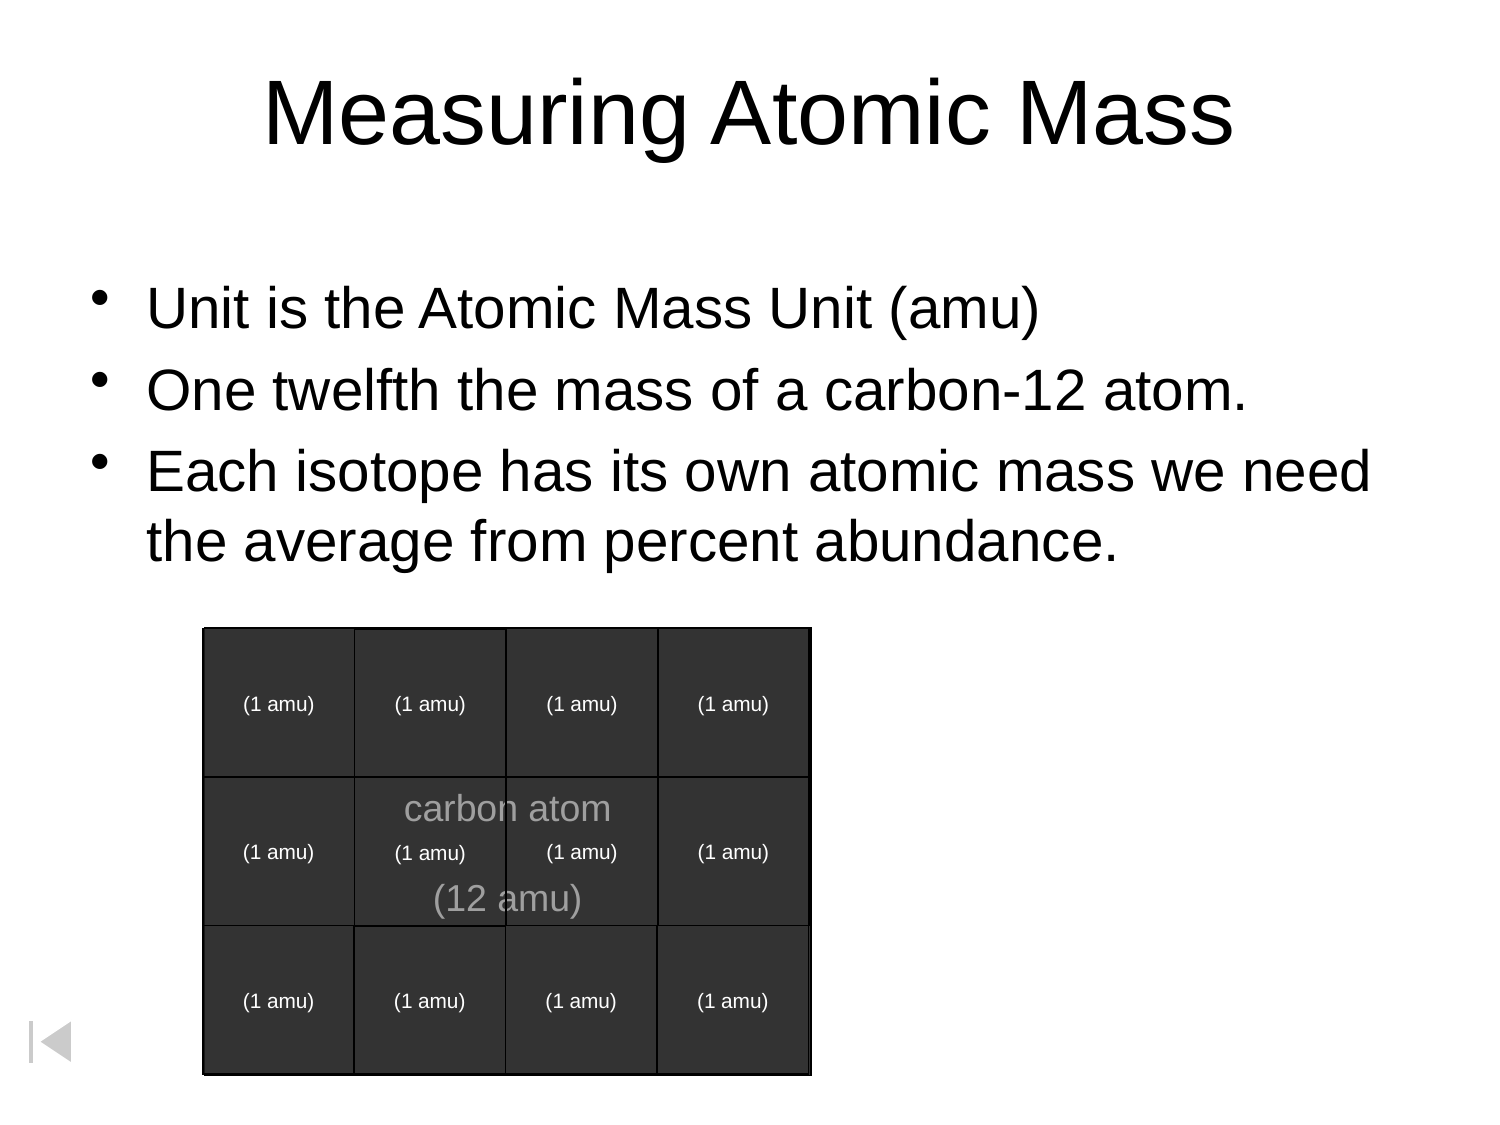

# Measuring Atomic Mass
Unit is the Atomic Mass Unit (amu)
One twelfth the mass of a carbon-12 atom.
Each isotope has its own atomic mass we need the average from percent abundance.

carbon atom

(12 amu)
(1 amu)
(1 amu)
(1 amu)
(1 amu)
(1 amu)
(1 amu)
(1 amu)
(1 amu)
(1 amu)
(1 amu)
(1 amu)
(1 amu)